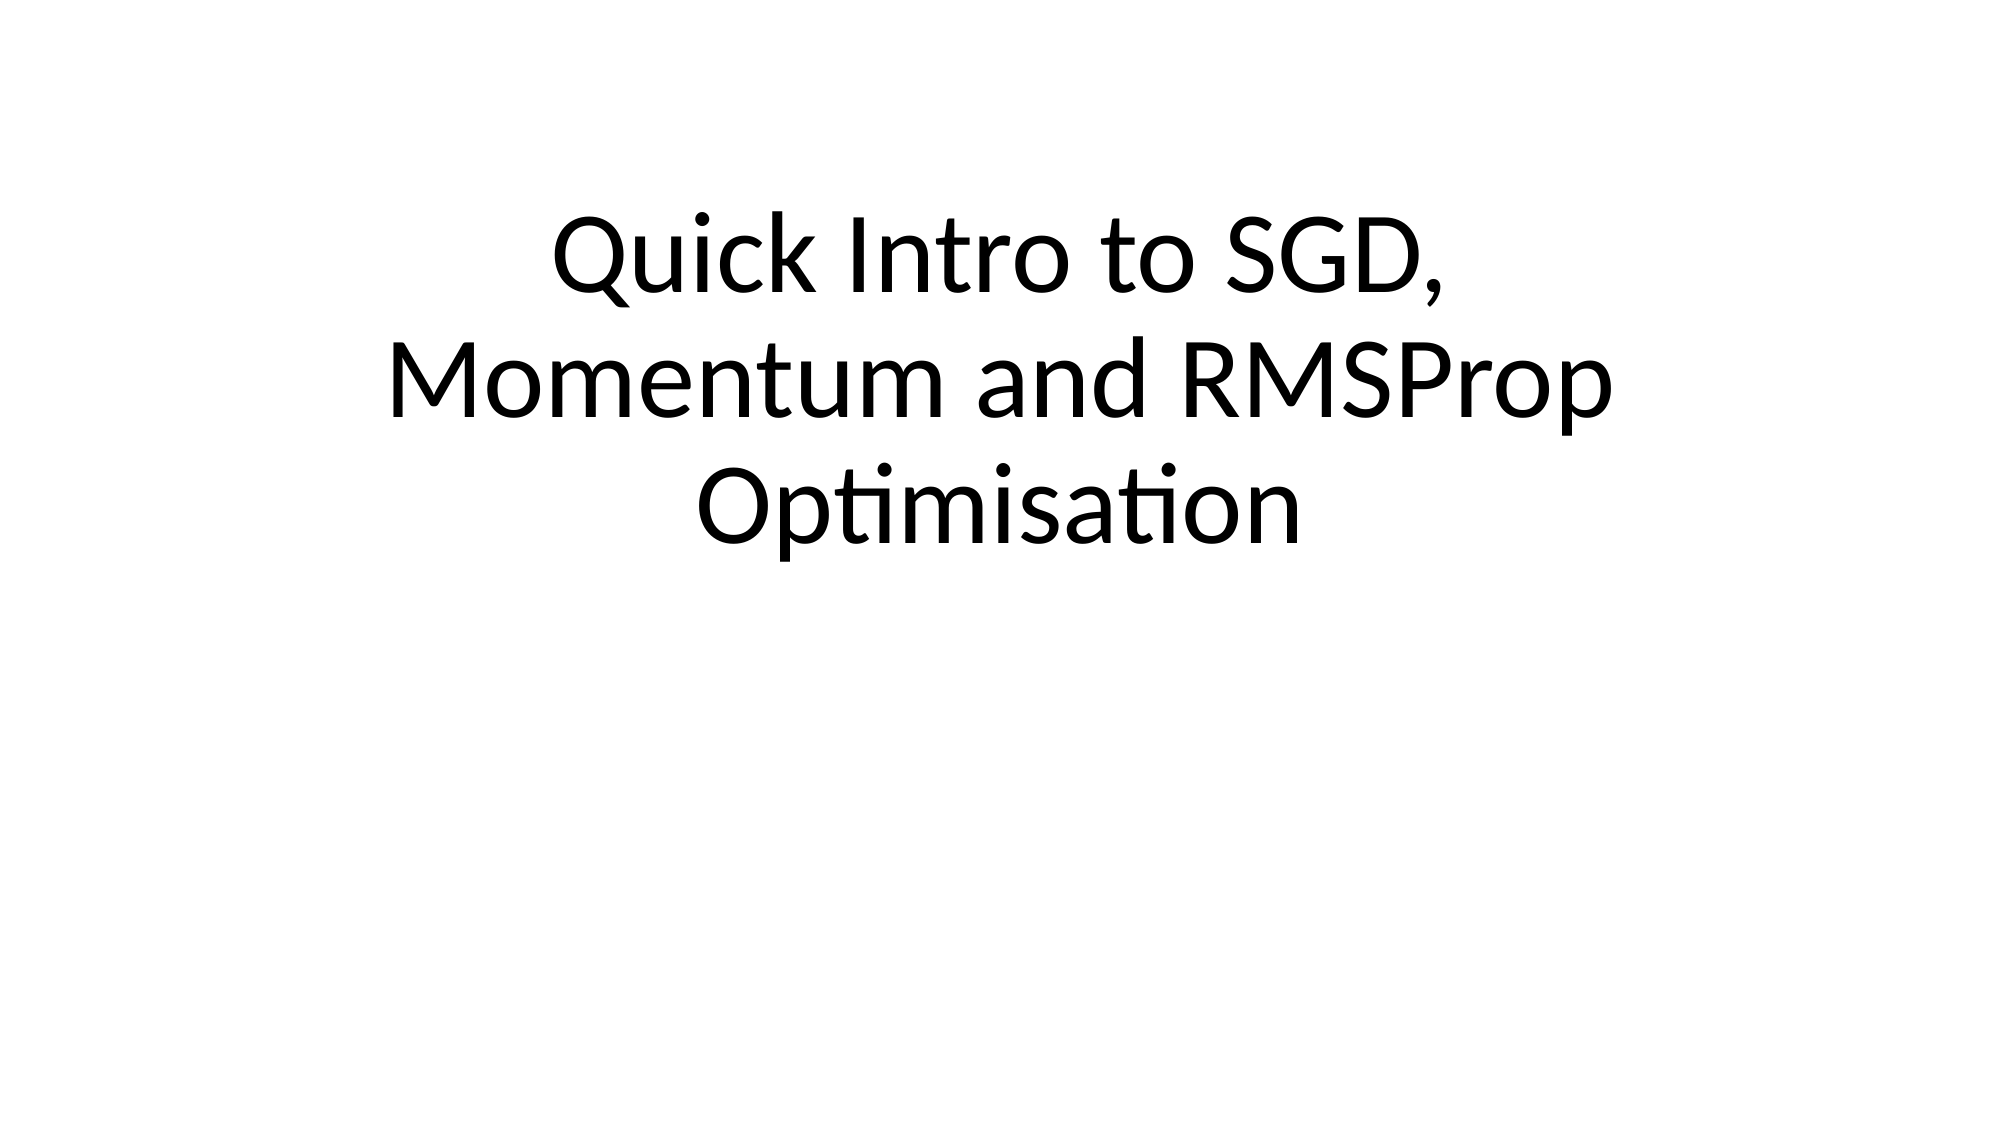

# Quick Intro to SGD, Momentum and RMSProp Optimisation